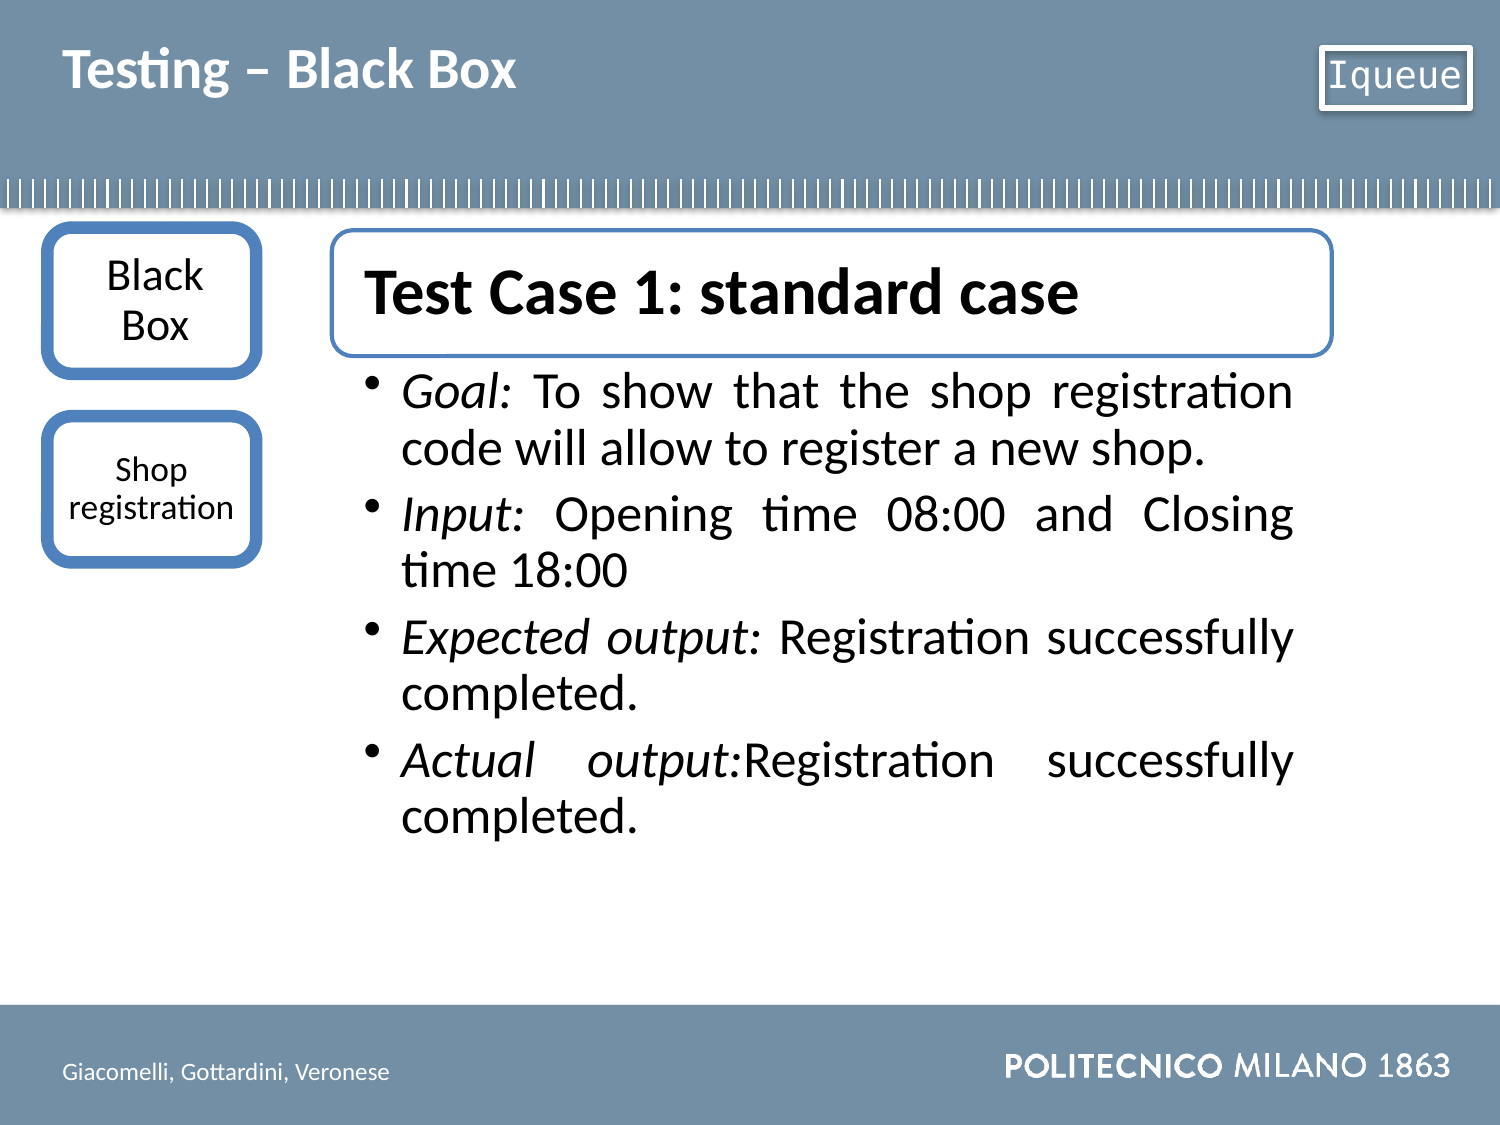

# Testing – Black Box
𝙸𝚚𝚞𝚎𝚞𝚎

Black Box
Test Case 1: standard case
Goal: To show that the shop registration code will allow to register a new shop.
Input: Opening time 08:00 and Closing time 18:00
Expected output: Registration successfully completed.
Actual output:Registration successfully completed.

Shop registration
Giacomelli, Gottardini, Veronese